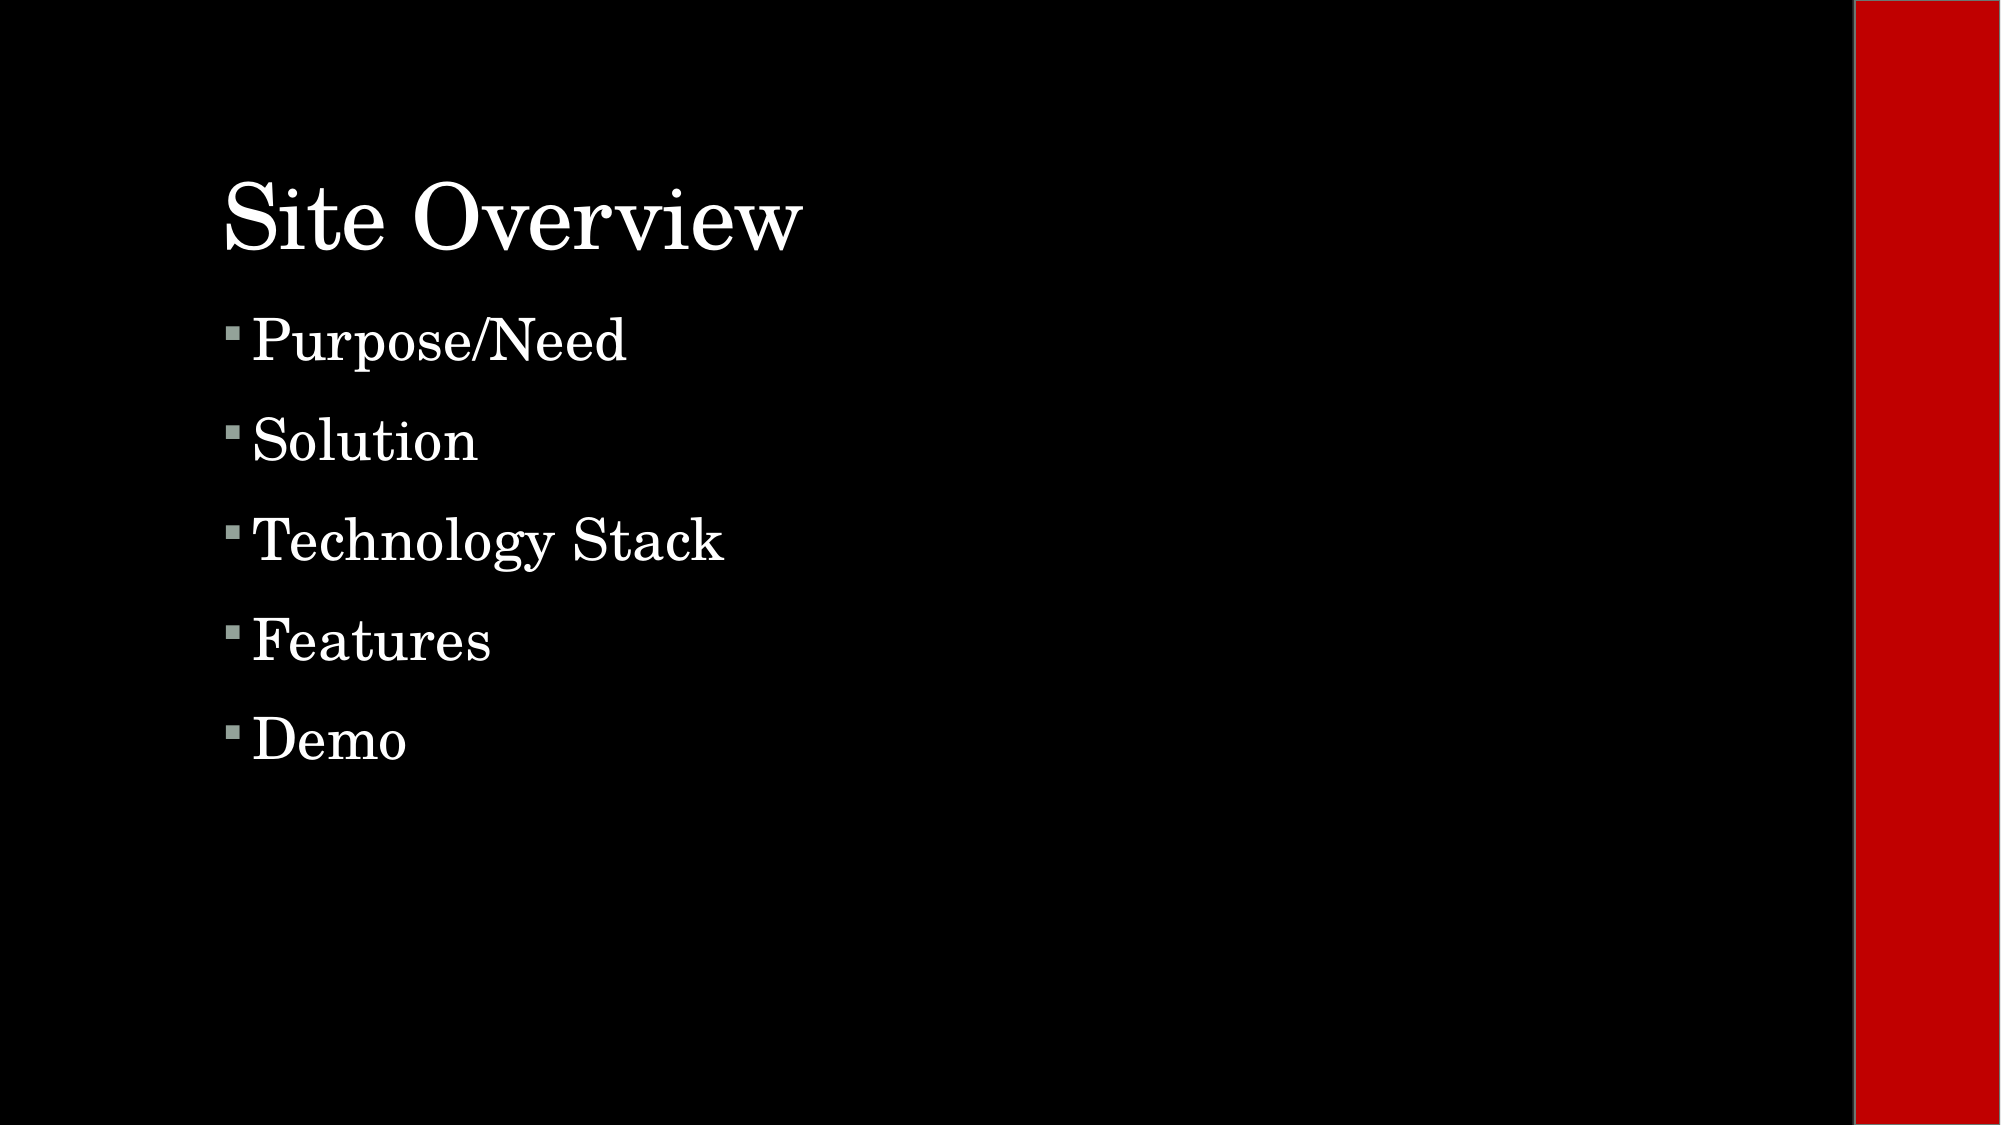

# Site Overview
Purpose/Need
Solution
Technology Stack
Features
Demo